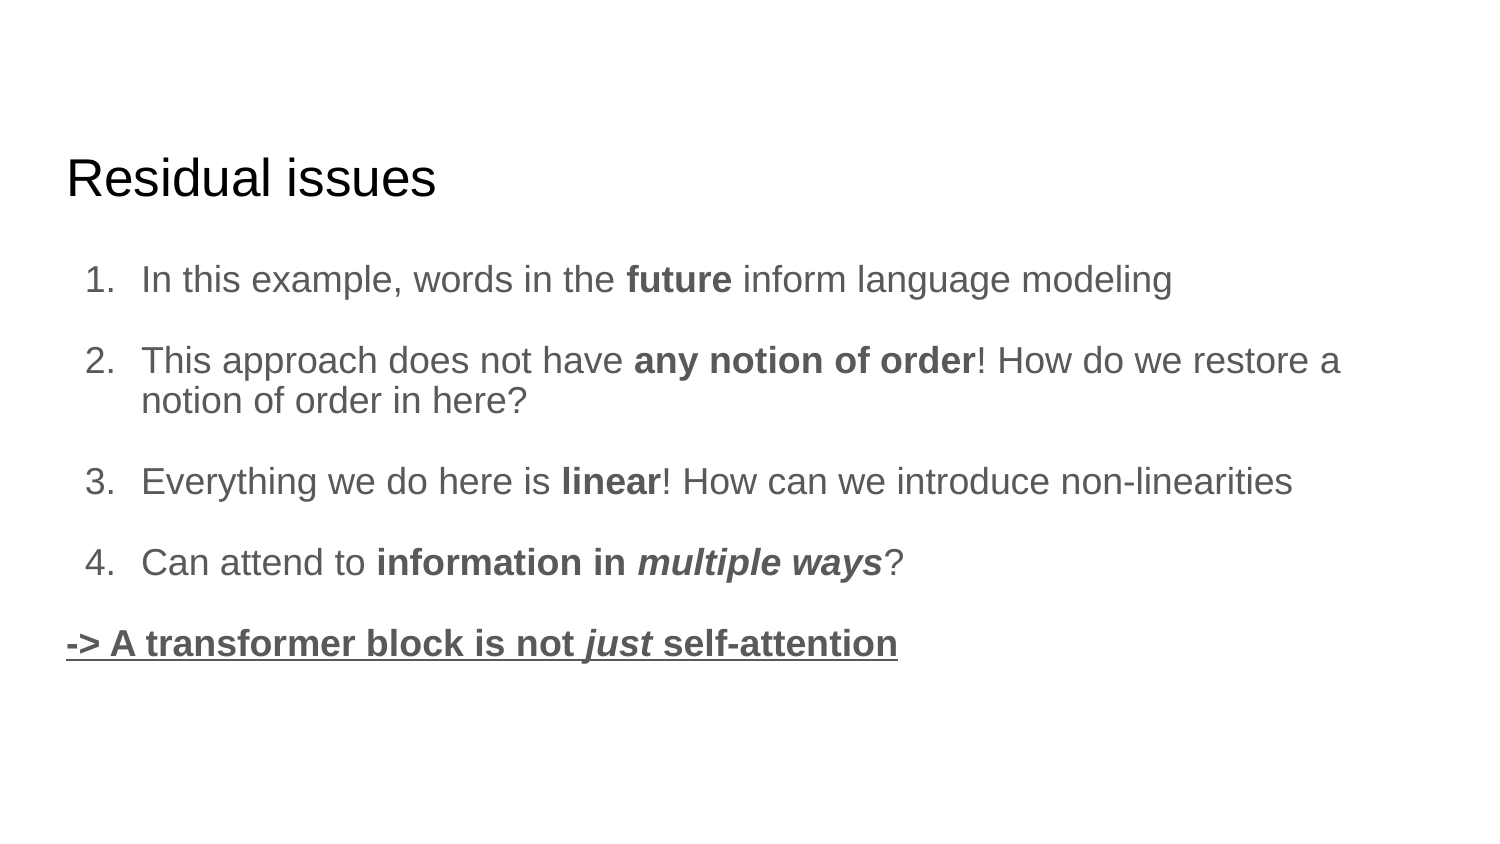

# Residual issues
In this example, words in the future inform language modeling

This approach does not have any notion of order! How do we restore a notion of order in here?

Everything we do here is linear! How can we introduce non-linearities

Can attend to information in multiple ways?

-> A transformer block is not just self-attention